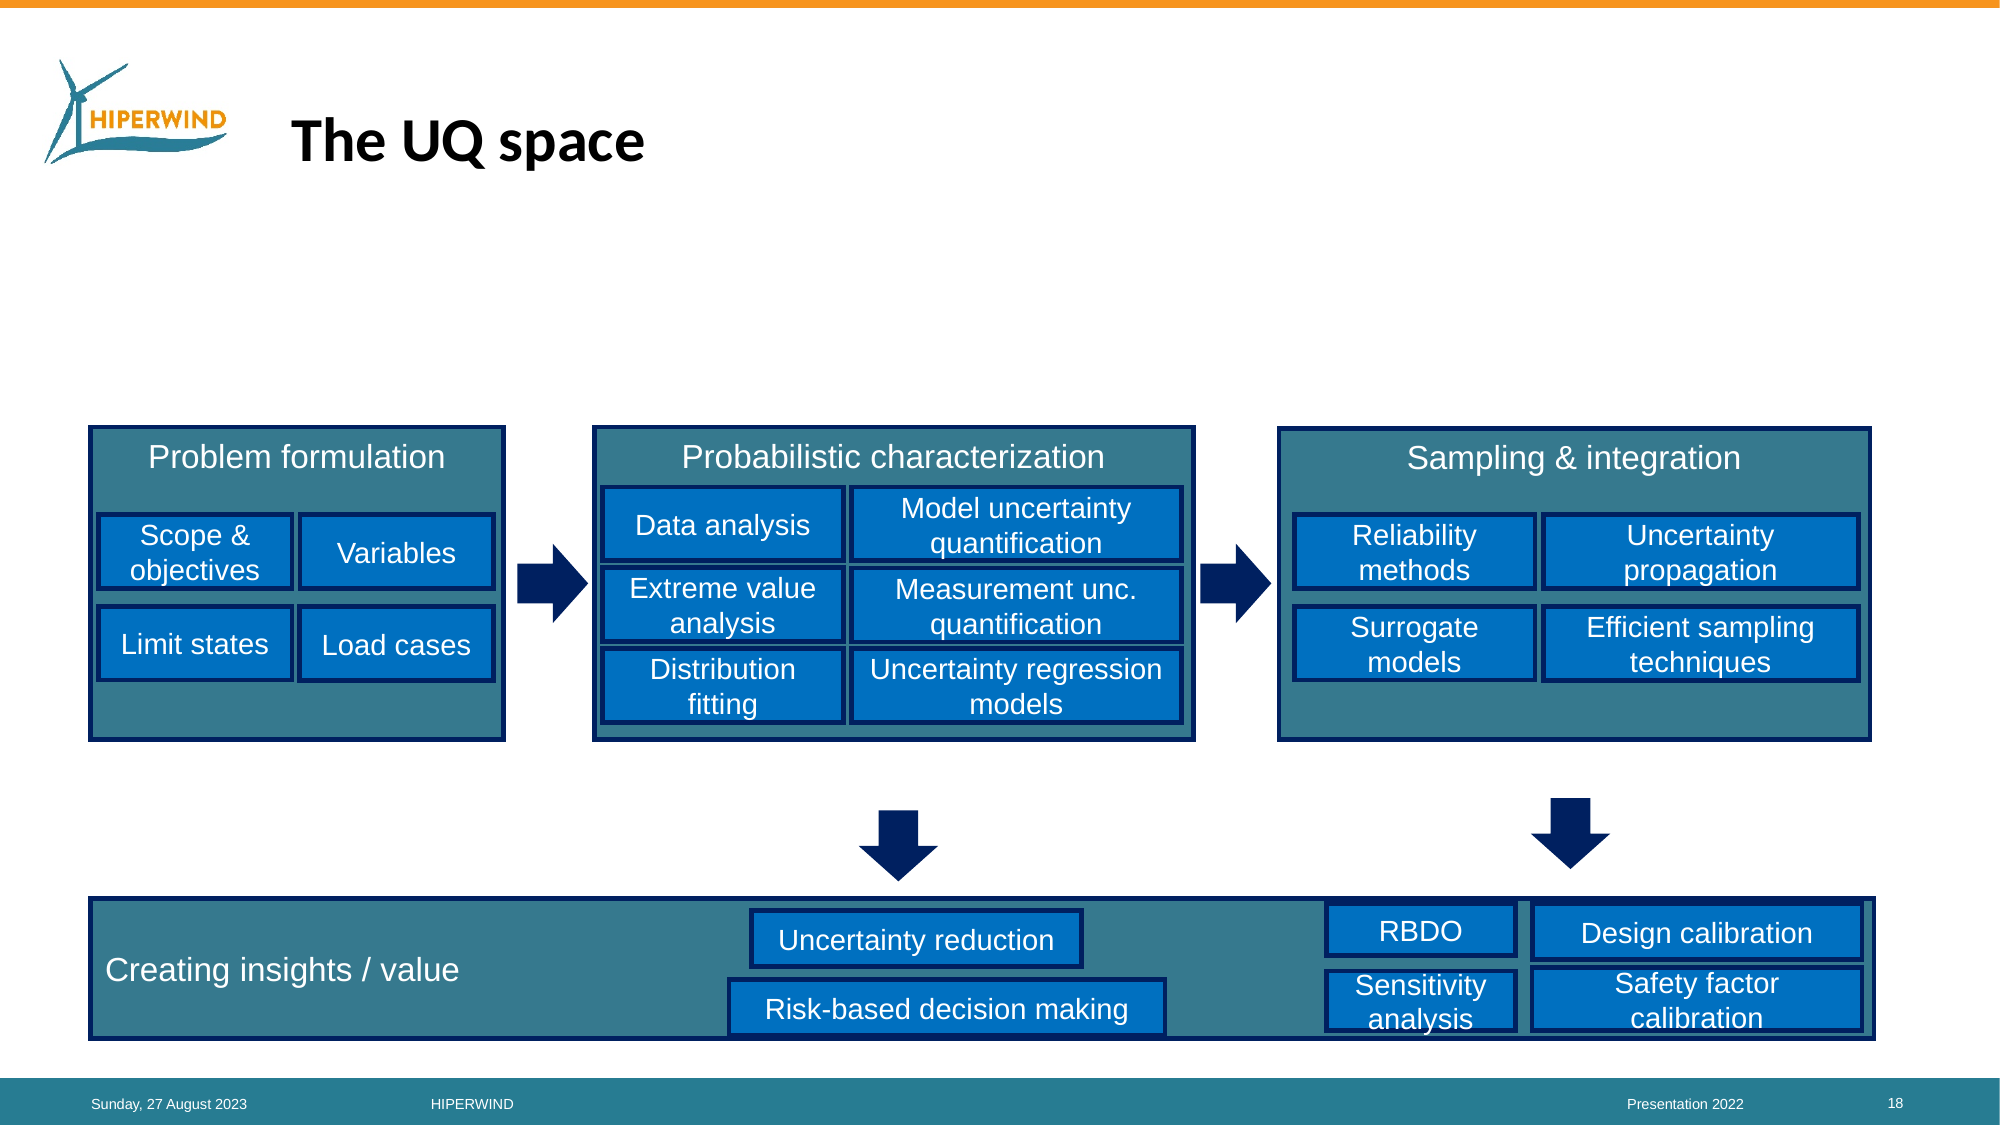

# The UQ space
Problem formulation
Probabilistic characterization
Sampling & integration
Data analysis
Model uncertainty quantification
Scope & objectives
Variables
Reliability methods
Uncertainty propagation

Extreme value analysis
Measurement unc. quantification
Limit states
Surrogate models
Load cases
Efficient sampling techniques
Distribution fitting
Uncertainty regression models

Creating insights / value
Design calibration
RBDO
Uncertainty reduction
Safety factor calibration
Sensitivity analysis
Risk-based decision making
18